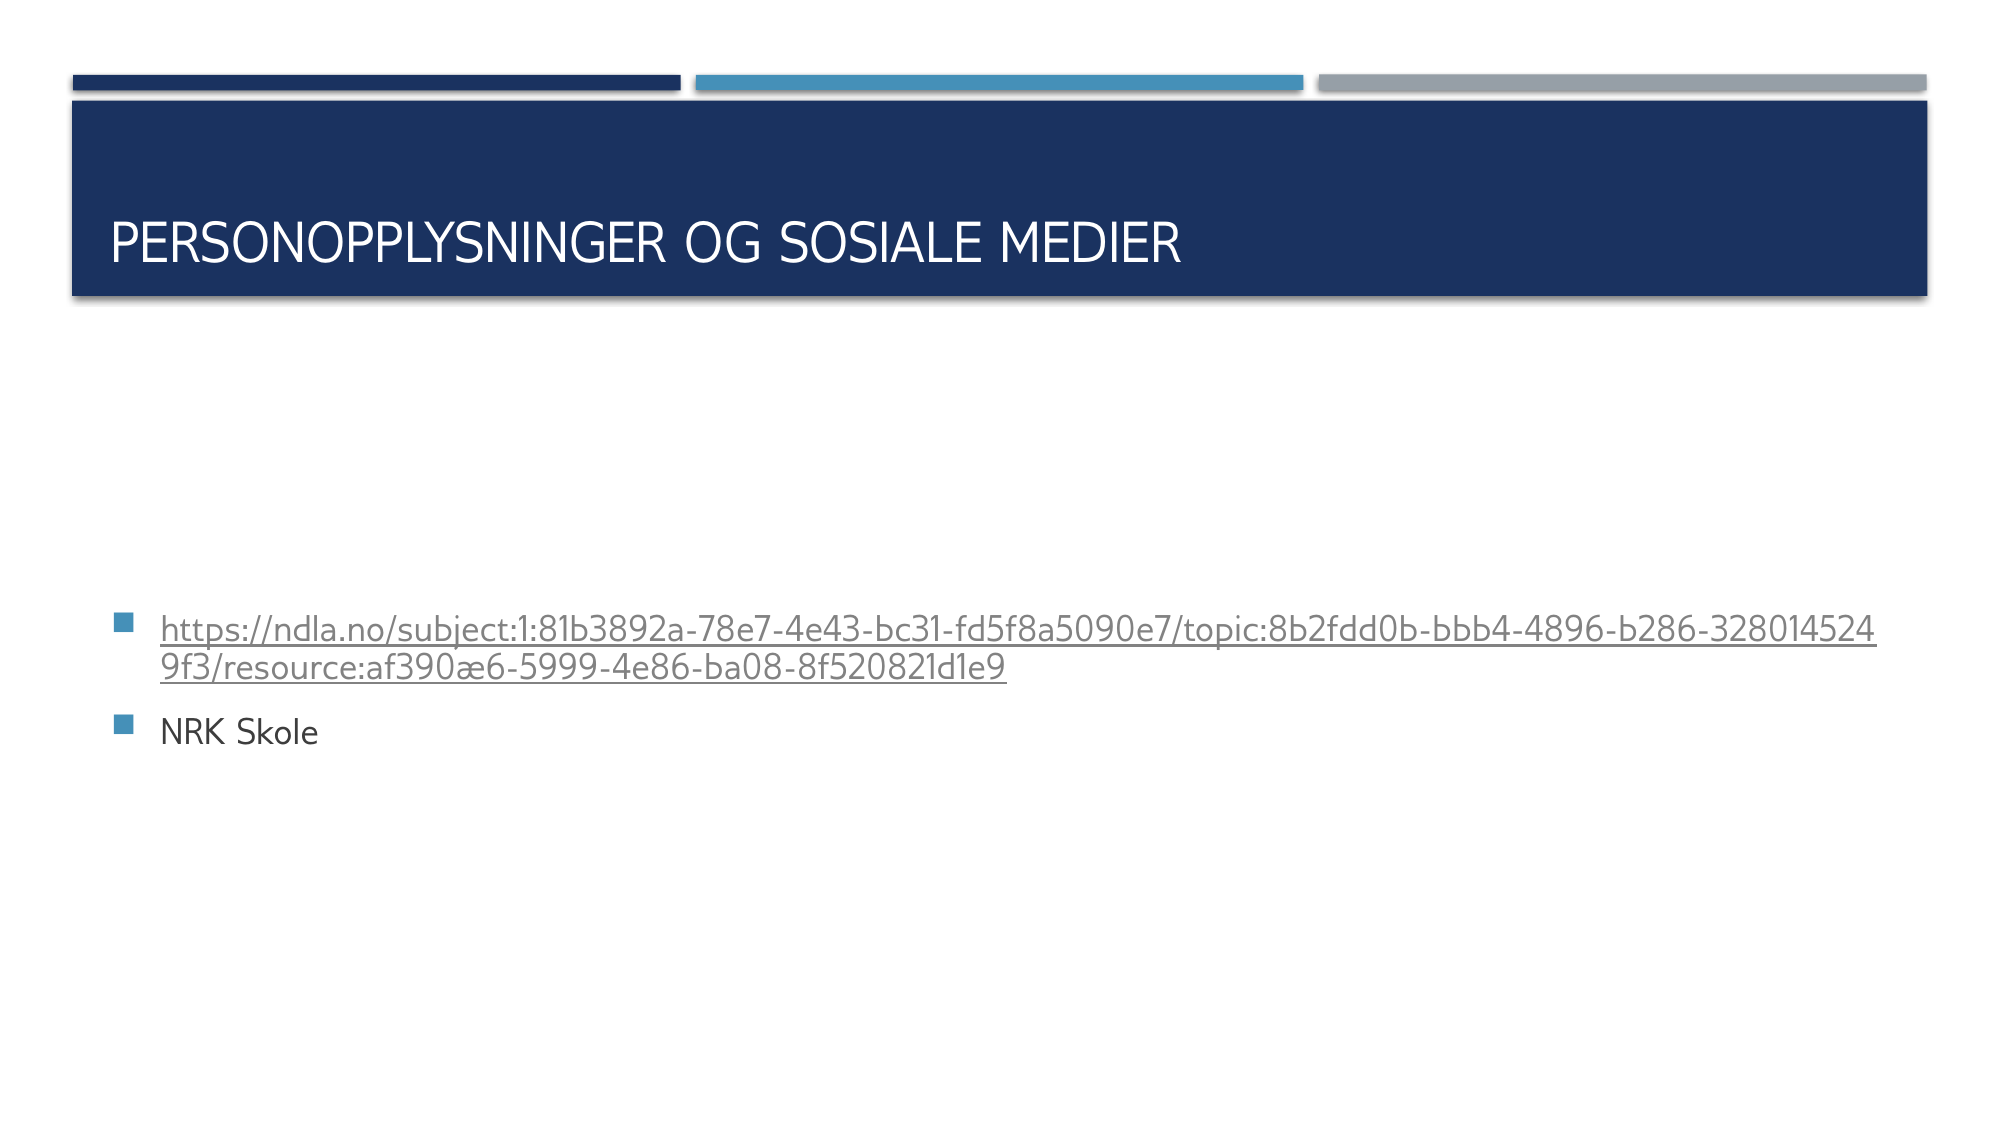

# Personopplysninger og sosiale medier
https://ndla.no/subject:1:81b3892a-78e7-4e43-bc31-fd5f8a5090e7/topic:8b2fdd0b-bbb4-4896-b286-3280145249f3/resource:af390ae6-5999-4e86-ba08-8f520821d1e9
NRK Skole